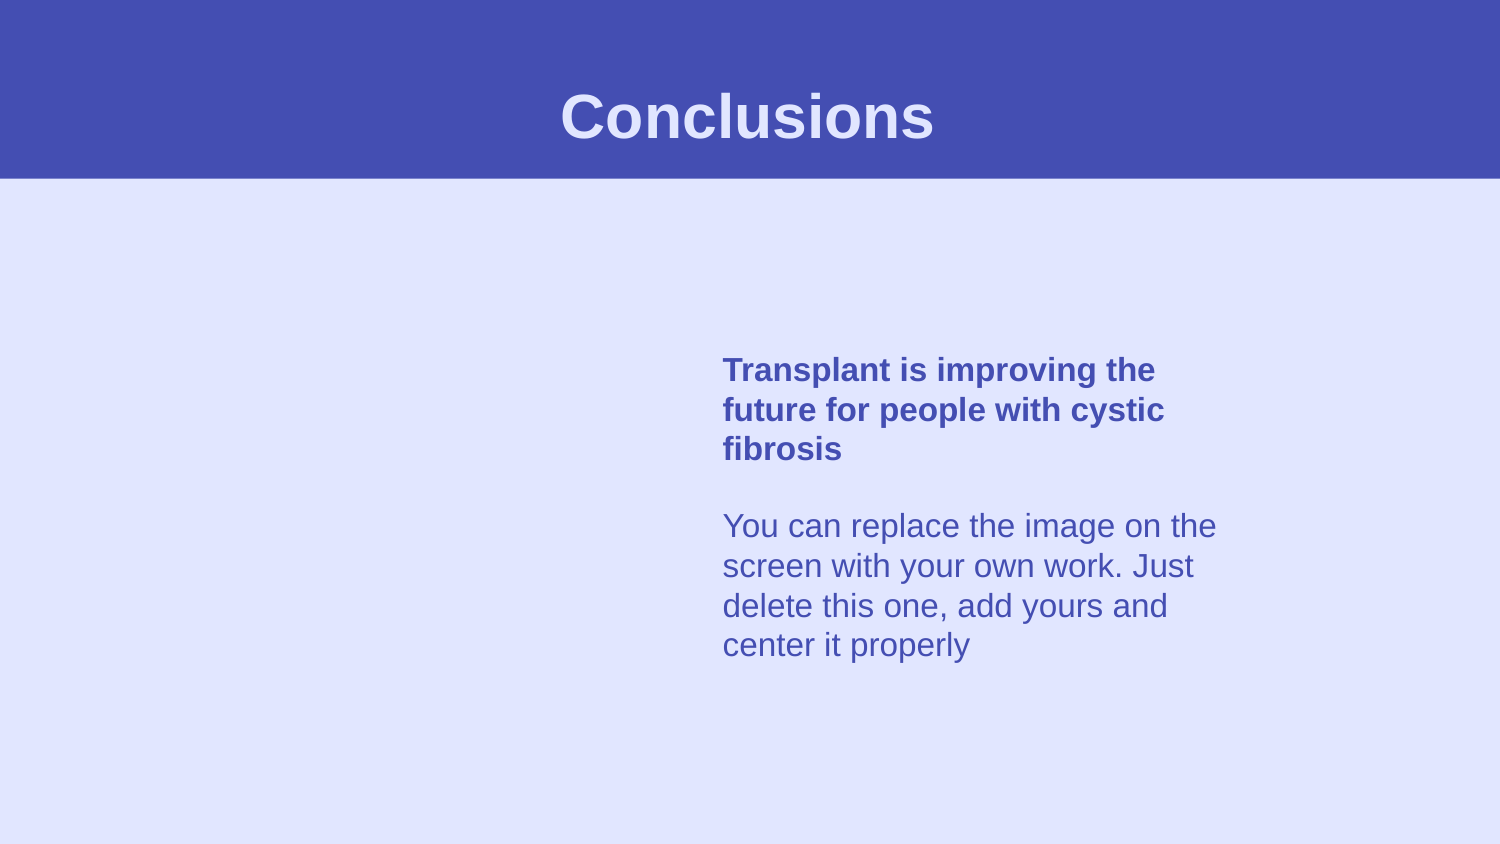

# Conclusions
Transplant is improving the future for people with cystic fibrosis
You can replace the image on the screen with your own work. Just delete this one, add yours and center it properly